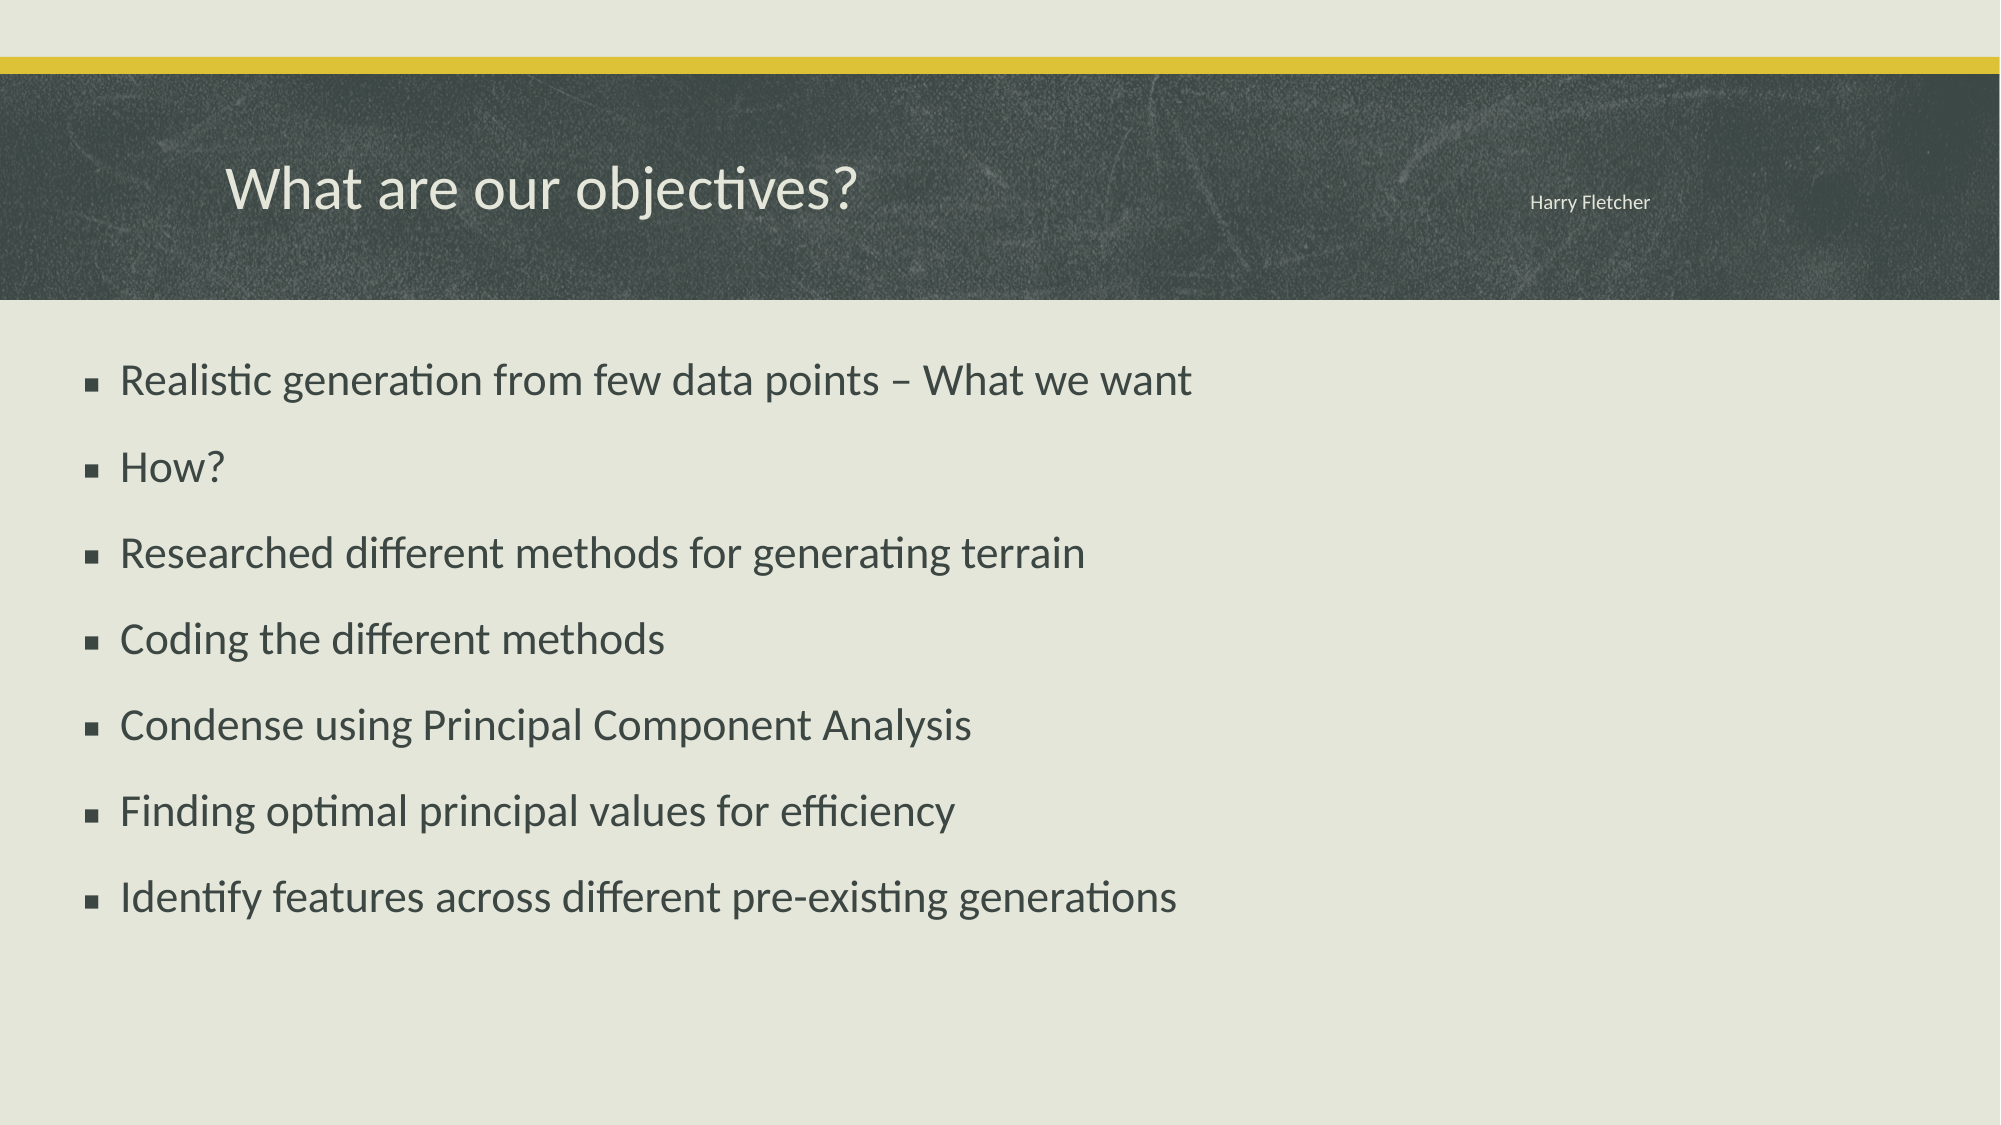

# What are our objectives?                                               Harry Fletcher
Realistic generation from few data points – What we want
How?
Researched different methods for generating terrain
Coding the different methods
Condense using Principal Component Analysis
Finding optimal principal values for efficiency
Identify features across different pre-existing generations